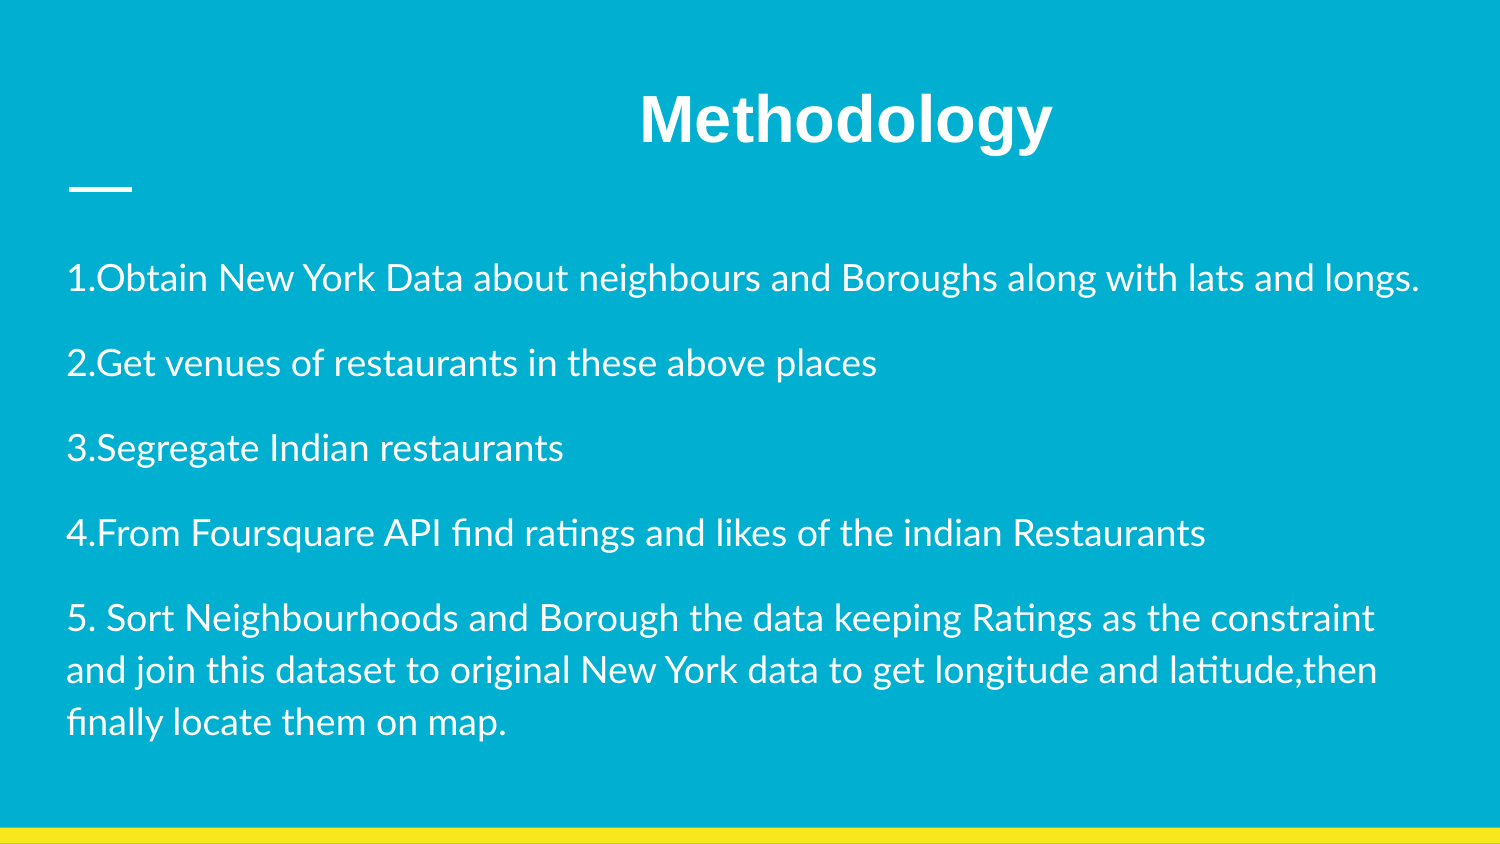

# Methodology

1.Obtain New York Data about neighbours and Boroughs along with lats and longs.
2.Get venues of restaurants in these above places
3.Segregate Indian restaurants
4.From Foursquare API find ratings and likes of the indian Restaurants
5. Sort Neighbourhoods and Borough the data keeping Ratings as the constraint and join this dataset to original New York data to get longitude and latitude,then finally locate them on map.